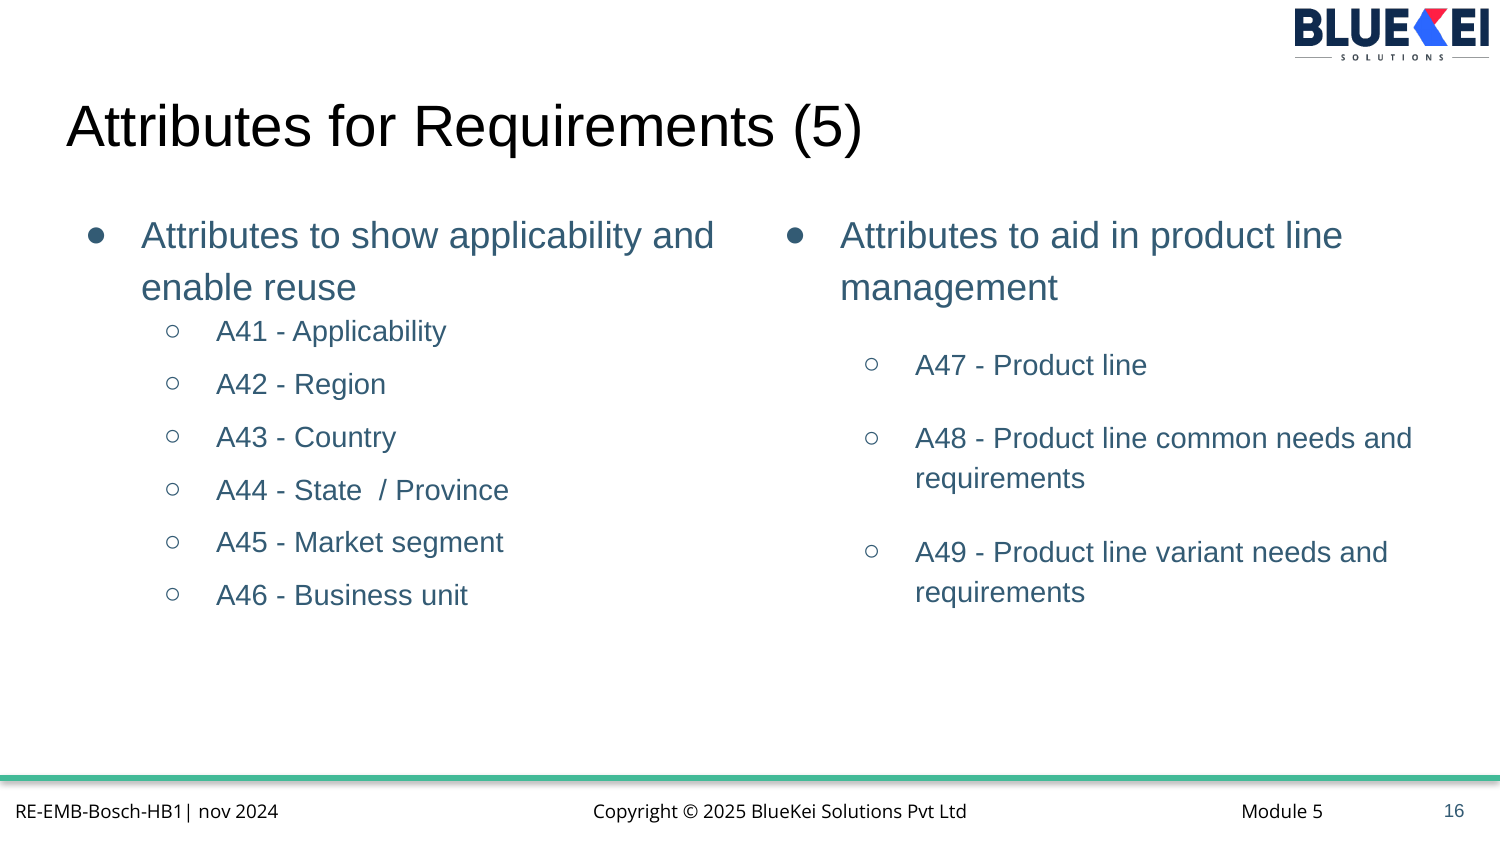

# Attributes for Requirements (5)
Attributes to show applicability and enable reuse
A41 - Applicability
A42 - Region
A43 - Country
A44 - State  / Province
A45 - Market segment
A46 - Business unit
Attributes to aid in product line management
A47 - Product line
A48 - Product line common needs and requirements
A49 - Product line variant needs and requirements

16